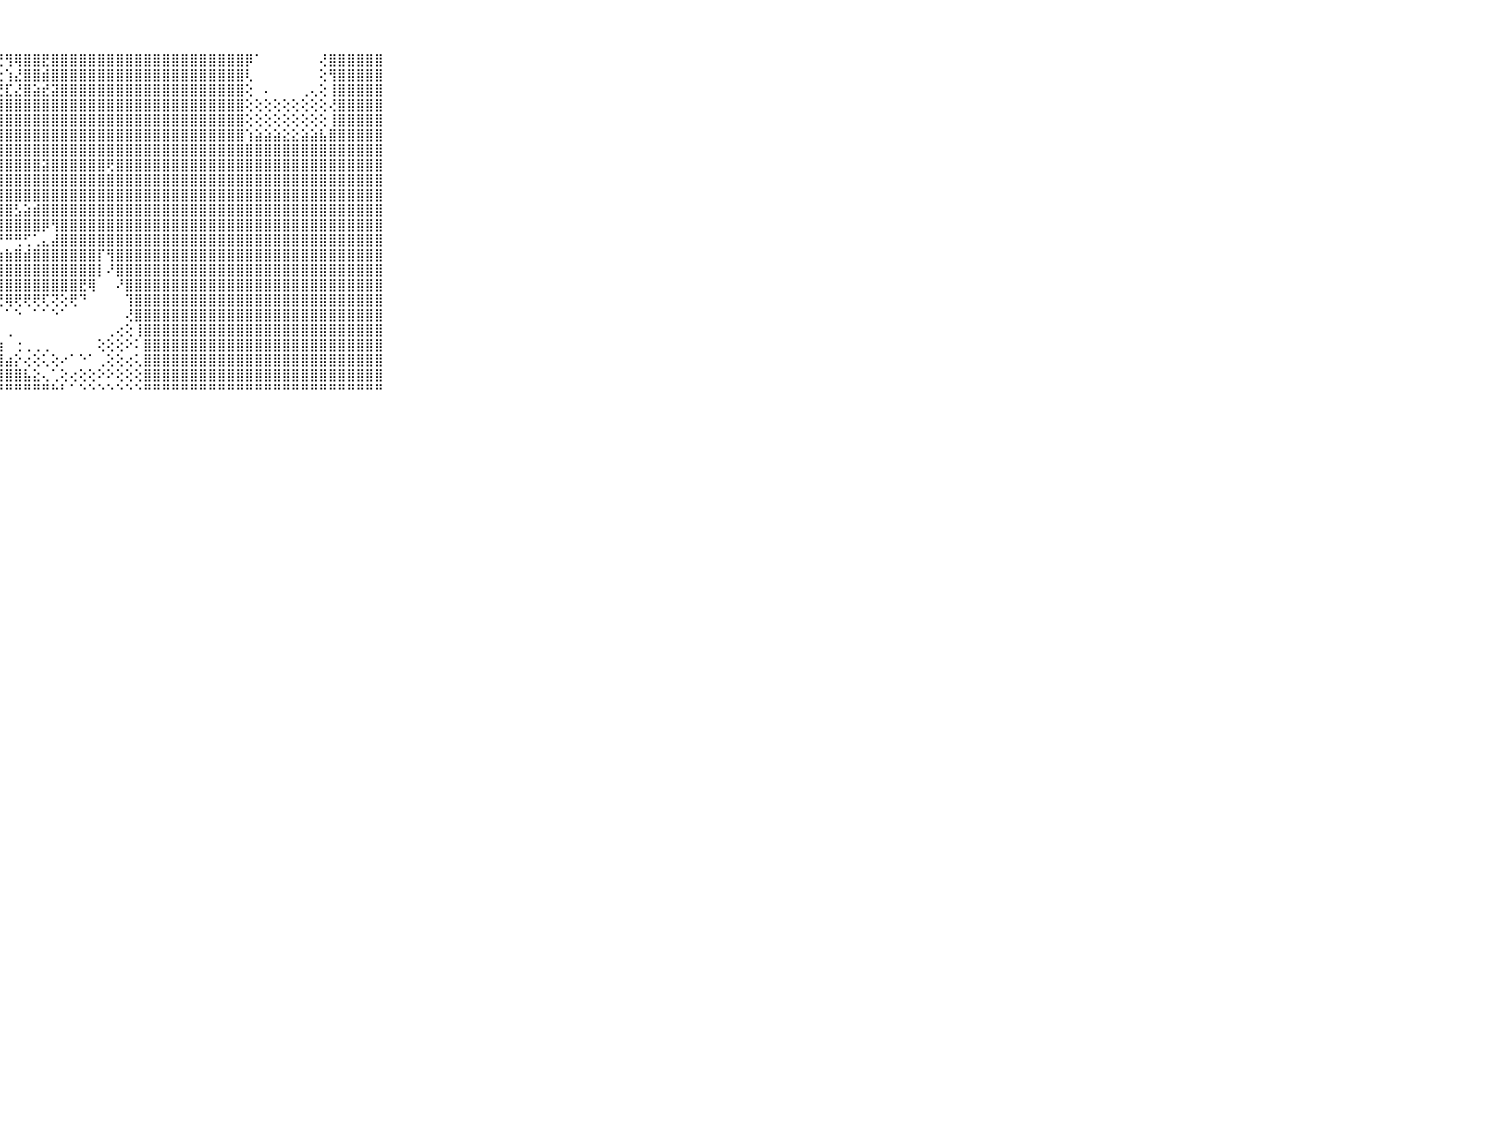

⠀⠀⠀⠀⠀⠀⠀⠀⠀⠀⠀⣿⣿⣿⣿⣿⣿⣿⢿⠟⠕⢕⣵⢵⠟⢏⢝⢝⢻⢿⣿⣿⣟⣿⣿⣿⣿⣿⣿⣿⣿⣿⣿⣿⣿⣿⣿⣿⣿⣿⣿⣿⣿⣿⡿⠁⠀⠀⠀⠀⠀⠀⢜⣿⣿⣿⣿⣿⣿⠀⠀⠀⠀⠀⠀⠀⠀⠀⠀⠀⠀
⠀⠀⠀⠀⠀⠀⠀⠀⠀⠀⠀⣻⣿⣿⣿⣿⡟⠁⠁⢄⢜⢙⢕⢅⢄⢕⢕⢕⢱⣜⣿⣿⣾⣿⣿⣿⣿⣿⣿⣿⣿⣿⣿⣿⣿⣿⣿⣿⣿⣿⣿⣿⣿⣿⢇⠀⠀⠀⠀⠀⠀⠀⢕⢻⣿⣿⣿⣿⣿⠀⠀⠀⠀⠀⠀⠀⠀⠀⠀⠀⠀
⠀⠀⠀⠀⠀⠀⠀⠀⠀⠀⠀⣿⣿⣿⣿⣿⢇⢀⢀⢁⢕⣱⢕⠕⢕⢕⢜⢟⣏⣜⣿⣵⣞⣽⣿⣿⣿⣿⣿⣿⣿⣿⣿⣿⣿⣿⣿⣿⣿⣿⣿⣿⣿⣿⢕⠀⠄⠀⠀⠀⢀⢄⢕⢸⣿⣿⣿⣿⣿⠀⠀⠀⠀⠀⠀⠀⠀⠀⠀⠀⠀
⠀⠀⠀⠀⠀⠀⠀⠀⠀⠀⠀⢻⣿⣿⣿⣿⢕⢔⢜⢏⢕⢕⣱⣵⣵⣷⣷⣿⣿⣿⣿⣿⣿⣿⣿⣿⣿⣿⣿⣿⣿⣿⣿⣿⣿⣿⣿⣿⣿⣿⣿⣿⣿⣿⢕⢕⢕⢕⢕⢕⢕⢕⢕⢜⣿⣿⣿⣿⣿⠀⠀⠀⠀⠀⠀⠀⠀⠀⠀⠀⠀
⠀⠀⠀⠀⠀⠀⠀⠀⠀⠀⠀⢿⣿⣿⣿⣿⡇⢕⢕⢱⣼⣿⣿⣿⣿⣿⣿⣿⣿⣿⣿⣿⣿⣿⣿⣿⣿⣿⣿⣿⣿⣿⣿⣿⣿⣿⣿⣿⣿⣿⣿⣿⣿⣿⢕⢕⢕⢕⢕⢕⢕⢕⢕⢸⣿⣿⣿⣿⣿⠀⠀⠀⠀⠀⠀⠀⠀⠀⠀⠀⠀
⠀⠀⠀⠀⠀⠀⠀⠀⠀⠀⠀⣸⣿⣿⣿⣿⣧⢕⢕⣾⣿⣿⣿⣿⣿⣿⣿⣿⣿⣿⣿⣿⣿⣿⣿⣿⣿⣿⣿⣿⣿⣿⣿⣿⣿⣿⣿⣿⣿⣿⣿⣿⣿⣿⢱⣵⣵⣵⣕⣕⣵⣵⣧⣿⣿⣿⣿⣿⣿⠀⠀⠀⠀⠀⠀⠀⠀⠀⠀⠀⠀
⠀⠀⠀⠀⠀⠀⠀⠀⠀⠀⠀⢹⣿⣿⣿⣿⣯⢕⢕⣿⣿⣿⣿⣿⣿⣿⣿⣿⣿⣿⣿⣿⣿⣿⣿⣿⣿⣿⣿⣿⣿⣿⣿⣿⣿⣿⣿⣿⣿⣿⣿⣿⣿⣿⣿⣿⣿⣿⣿⣿⣿⣿⣿⣿⣿⣿⣿⣿⣿⠀⠀⠀⠀⠀⠀⠀⠀⠀⠀⠀⠀
⠀⠀⠀⠀⠀⠀⠀⠀⠀⠀⠀⣷⣿⣿⣿⣿⣿⣇⢕⢹⣿⣿⣿⣿⣿⣿⣿⣿⣿⣿⣿⣿⣽⣿⣿⣿⣿⣿⣿⢟⣿⣿⣿⣿⣿⣿⣿⣿⣿⣿⣿⣿⣿⣿⣿⣿⣿⣿⣿⣿⣿⣿⣿⣿⣿⣿⣿⣿⣿⠀⠀⠀⠀⠀⠀⠀⠀⠀⠀⠀⠀
⠀⠀⠀⠀⠀⠀⠀⠀⠀⠀⠀⢸⣿⣿⣿⣿⣿⣿⡕⢕⣿⣿⣿⣿⣽⣿⣿⣿⣿⣿⣿⣿⣿⣿⣿⣿⣿⣿⣿⣿⣿⣿⣿⣿⣿⣿⣿⣿⣿⣿⣿⣿⣿⣿⣿⣿⣿⣿⣿⣿⣿⣿⣿⣿⣿⣿⣿⣿⣿⠀⠀⠀⠀⠀⠀⠀⠀⠀⠀⠀⠀
⠀⠀⠀⠀⠀⠀⠀⠀⠀⠀⠀⣿⣿⣿⣿⣿⣿⣿⣿⣇⢻⣿⣿⣿⣿⣿⣿⣿⣿⣿⣿⣿⣿⣿⣿⣿⣿⣿⣿⣿⣿⣿⣿⣿⣿⣿⣿⣿⣿⣿⣿⣿⣿⣿⣿⣿⣿⣿⣿⣿⣿⣿⣿⣿⣿⣿⣿⣿⣿⠀⠀⠀⠀⠀⠀⠀⠀⠀⠀⠀⠀
⠀⠀⠀⠀⠀⠀⠀⠀⠀⠀⠀⣜⣿⣿⣿⣿⣿⣿⣿⣟⣿⣿⣿⣿⣿⣿⣿⣽⣿⣣⣵⣾⣿⣿⣿⣿⣿⣿⣿⣿⣿⣿⣿⣿⣿⣿⣿⣿⣿⣿⣿⣿⣿⣿⣿⣿⣿⣿⣿⣿⣿⣿⣿⣿⣿⣿⣿⣿⣿⠀⠀⠀⠀⠀⠀⠀⠀⠀⠀⠀⠀
⠀⠀⠀⠀⠀⠀⠀⠀⠀⠀⠀⢻⣿⣿⣿⣿⣿⣿⣿⣿⣿⣿⣿⣿⣿⣿⣿⣿⣿⣿⣿⣿⡿⢻⣿⣿⣿⣿⣿⣿⣿⣿⣿⣿⣿⣿⣿⣿⣿⣿⣿⣿⣿⣿⣿⣿⣿⣿⣿⣿⣿⣿⣿⣿⣿⣿⣿⣿⣿⠀⠀⠀⠀⠀⠀⠀⠀⠀⠀⠀⠀
⠀⠀⠀⠀⠀⠀⠀⠀⠀⠀⠀⣿⣿⣿⣿⣿⣿⣿⣿⣿⣿⣿⣿⣿⣿⣿⣿⠟⠛⢛⢋⢁⣄⣼⣿⣿⣿⣿⣿⣿⣿⣿⣿⣿⣿⣿⣿⣿⣿⣿⣿⣿⣿⣿⣿⣿⣿⣿⣿⣿⣿⣿⣿⣿⣿⣿⣿⣿⣿⠀⠀⠀⠀⠀⠀⠀⠀⠀⠀⠀⠀
⠀⠀⠀⠀⠀⠀⠀⠀⠀⠀⠀⣿⣿⣿⣿⣿⣿⣿⣿⣿⣿⣿⣿⣹⣿⣿⣿⣷⣷⣿⣾⣿⣿⣿⣿⣿⣿⣿⡏⢻⣿⣿⣿⣿⣿⣿⣿⣿⣿⣿⣿⣿⣿⣿⣿⣿⣿⣿⣿⣿⣿⣿⣿⣿⣿⣿⣿⣿⣿⠀⠀⠀⠀⠀⠀⠀⠀⠀⠀⠀⠀
⠀⠀⠀⠀⠀⠀⠀⠀⠀⠀⠀⣿⣿⣿⣿⣿⣿⣿⣿⣿⣿⣿⣯⣿⡿⣿⣿⣿⣿⣿⣿⣿⣿⣿⣿⣿⣿⣿⡇⠜⣿⣿⣿⣿⣿⣿⣿⣿⣿⣿⣿⣿⣿⣿⣿⣿⣿⣿⣿⣿⣿⣿⣿⣿⣿⣿⣿⣿⣿⠀⠀⠀⠀⠀⠀⠀⠀⠀⠀⠀⠀
⠀⠀⠀⠀⠀⠀⠀⠀⠀⠀⠀⣿⣿⣿⣿⣿⣿⣿⣿⣿⣿⣿⣿⣿⣇⢹⣿⣿⣿⣿⣿⣿⣿⣿⣿⣿⣟⢿⠀⠀⠜⣿⣿⣿⣿⣿⣿⣿⣿⣿⣿⣿⣿⣿⣿⣿⣿⣿⣿⣿⣿⣿⣿⣿⣿⣿⣿⣿⣿⠀⠀⠀⠀⠀⠀⠀⠀⠀⠀⠀⠀
⠀⠀⠀⠀⠀⠀⠀⠀⠀⠀⠀⣿⣿⣿⣿⣿⣿⣿⣿⣿⣿⣿⣿⣿⣿⣇⢜⢟⢿⢟⢟⢟⢏⢝⢕⢟⠙⠀⠀⠀⠀⢹⣿⣿⣿⣿⣿⣿⣿⣿⣿⣿⣿⣿⣿⣿⣿⣿⣿⣿⣿⣿⣿⣿⣿⣿⣿⣿⣿⠀⠀⠀⠀⠀⠀⠀⠀⠀⠀⠀⠀
⠀⠀⠀⠀⠀⠀⠀⠀⠀⠀⠀⣿⣿⣿⣿⣿⣿⣿⣿⣿⣿⣿⣿⣿⣿⣿⣇⠁⠁⠑⠀⠁⠁⠑⠁⠀⠀⠀⠀⠀⠀⢜⣿⣿⣿⣿⣿⣿⣿⣿⣿⣿⣿⣿⣿⣿⣿⣿⣿⣿⣿⣿⣿⣿⣿⣿⣿⣿⣿⠀⠀⠀⠀⠀⠀⠀⠀⠀⠀⠀⠀
⠀⠀⠀⠀⠀⠀⠀⠀⠀⠀⠀⣿⣿⣿⣿⣿⣿⣿⣿⣿⣿⣿⣿⣿⣿⣿⣿⡇⢀⠀⠀⠀⠀⠀⠀⠀⠀⠀⠀⢀⢔⢕⢸⣿⣿⣿⣿⣿⣿⣿⣿⣿⣿⣿⣿⣿⣿⣿⣿⣿⣿⣿⣿⣿⣿⣿⣿⣿⣿⠀⠀⠀⠀⠀⠀⠀⠀⠀⠀⠀⠀
⠀⠀⠀⠀⠀⠀⠀⠀⠀⠀⠀⣿⣿⣿⣿⣿⣿⣿⣿⣿⣿⣿⣿⣿⣿⣿⣿⣷⠀⢐⢀⢀⢀⠀⠀⠀⠀⠀⢕⢕⢕⠕⠅⣿⣿⣿⣿⣿⣿⣿⣿⣿⣿⣿⣿⣿⣿⣿⣿⣿⣿⣿⣿⣿⣿⣿⣿⣿⣿⠀⠀⠀⠀⠀⠀⠀⠀⠀⠀⠀⠀
⠀⠀⠀⠀⠀⠀⠀⠀⠀⠀⠀⣿⣿⣿⣿⣿⣿⣿⣿⣿⣿⣿⣿⣿⣿⣿⣿⣿⣴⡕⢔⢕⢅⢕⠔⠁⠑⠁⢀⢕⢕⢔⢅⣿⣿⣿⣿⣿⣿⣿⣿⣿⣿⣿⣿⣿⣿⣿⣿⣿⣿⣿⣿⣿⣿⣿⣿⣿⣿⠀⠀⠀⠀⠀⠀⠀⠀⠀⠀⠀⠀
⠀⠀⠀⠀⠀⠀⠀⠀⠀⠀⠀⣿⣿⣿⣿⣿⣿⣿⣿⣿⣿⣿⣿⣿⣿⣿⣿⣿⣿⣿⣧⣕⢄⢁⢕⢔⢕⢕⠕⠕⢕⢕⢕⣿⣿⣿⣿⣿⣿⣿⣿⣿⣿⣿⣿⣿⣿⣿⣿⣿⣿⣿⣿⣿⣿⣿⣿⣿⣿⠀⠀⠀⠀⠀⠀⠀⠀⠀⠀⠀⠀
⠀⠀⠀⠀⠀⠀⠀⠀⠀⠀⠀⠛⠛⠛⠛⠛⠛⠛⠛⠛⠛⠛⠛⠛⠛⠛⠛⠛⠛⠛⠛⠛⠛⠓⠃⠁⠑⠑⠑⠑⠑⠑⠑⠛⠛⠛⠛⠛⠛⠛⠛⠛⠛⠛⠛⠛⠛⠛⠛⠛⠛⠛⠛⠛⠛⠛⠛⠛⠛⠀⠀⠀⠀⠀⠀⠀⠀⠀⠀⠀⠀